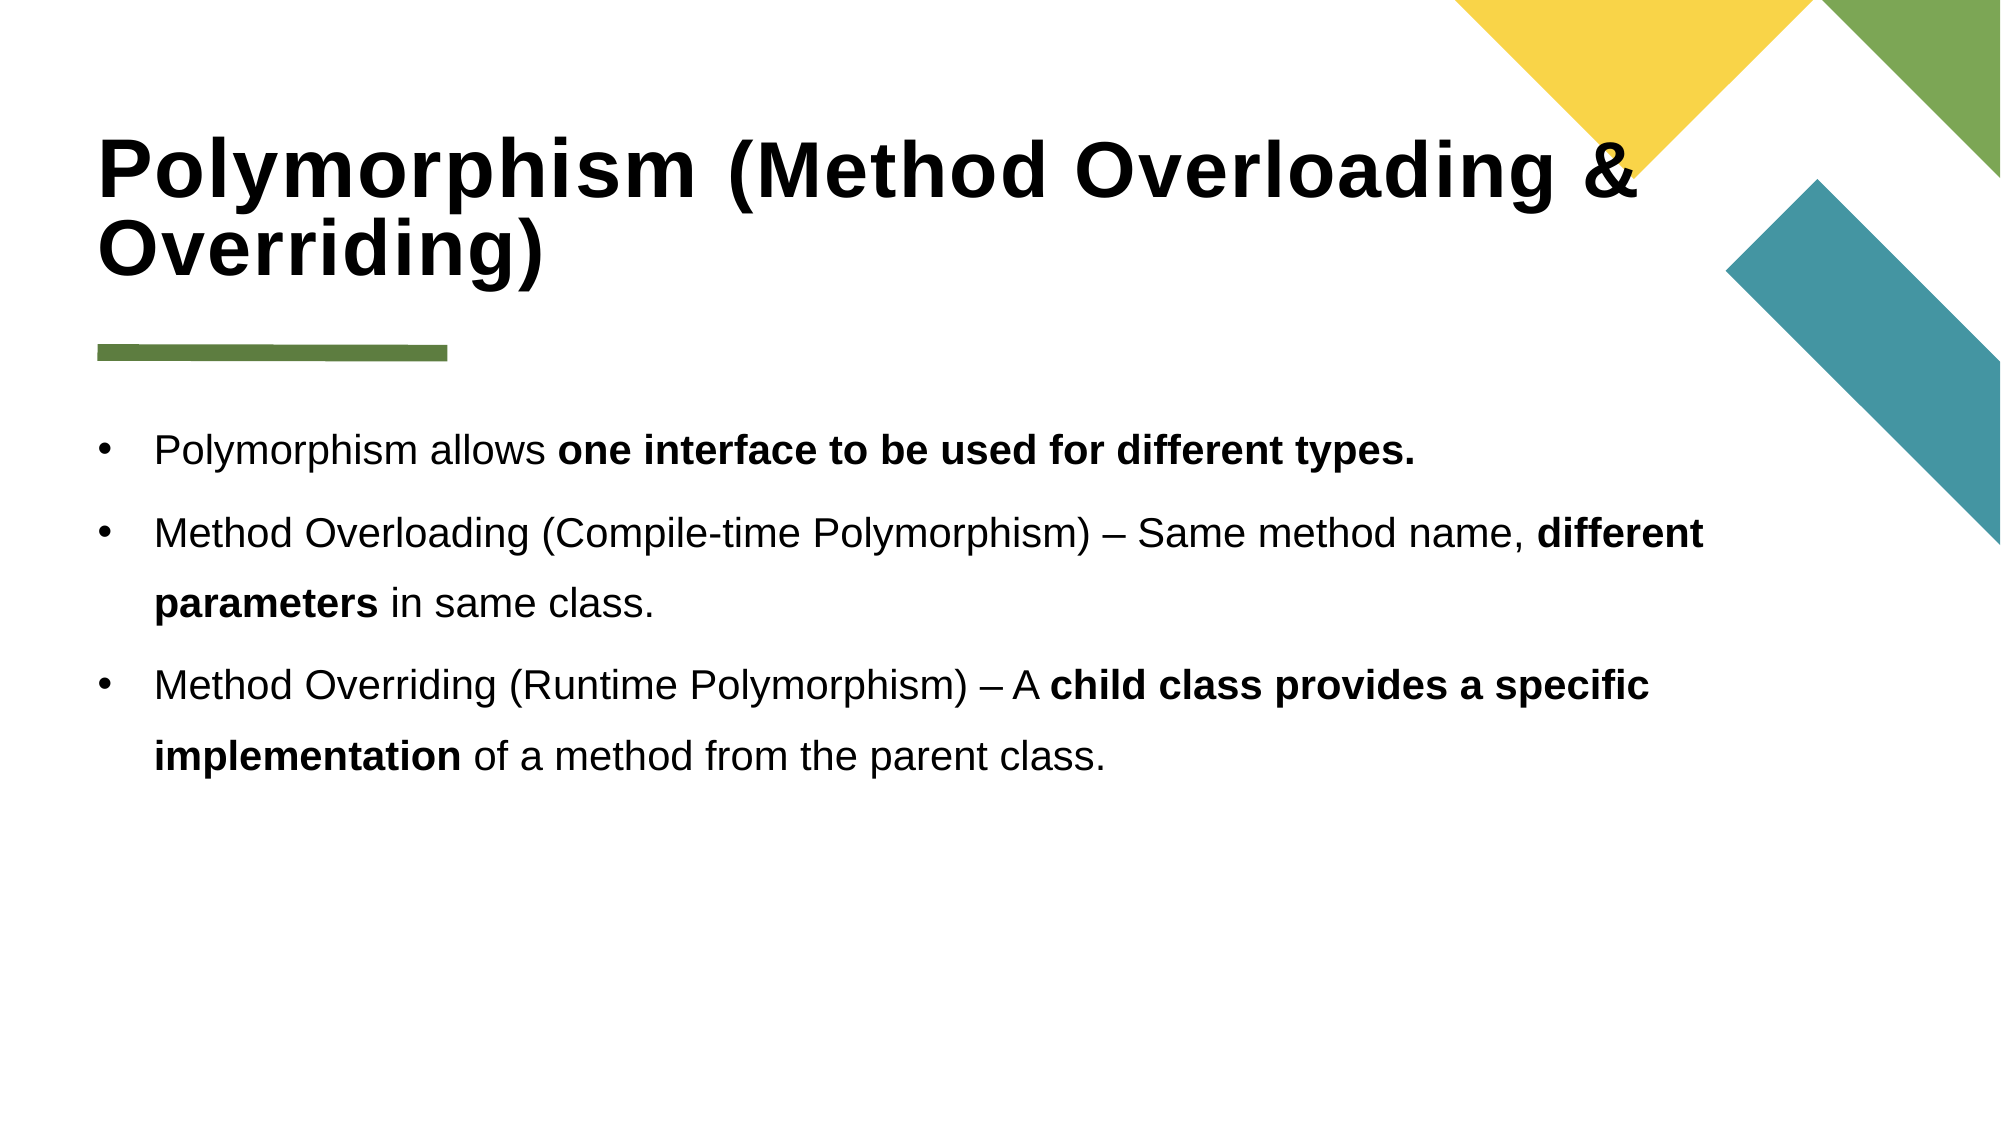

# Polymorphism (Method Overloading & Overriding)
Polymorphism allows one interface to be used for different types.
Method Overloading (Compile-time Polymorphism) – Same method name, different parameters in same class.
Method Overriding (Runtime Polymorphism) – A child class provides a specific implementation of a method from the parent class.